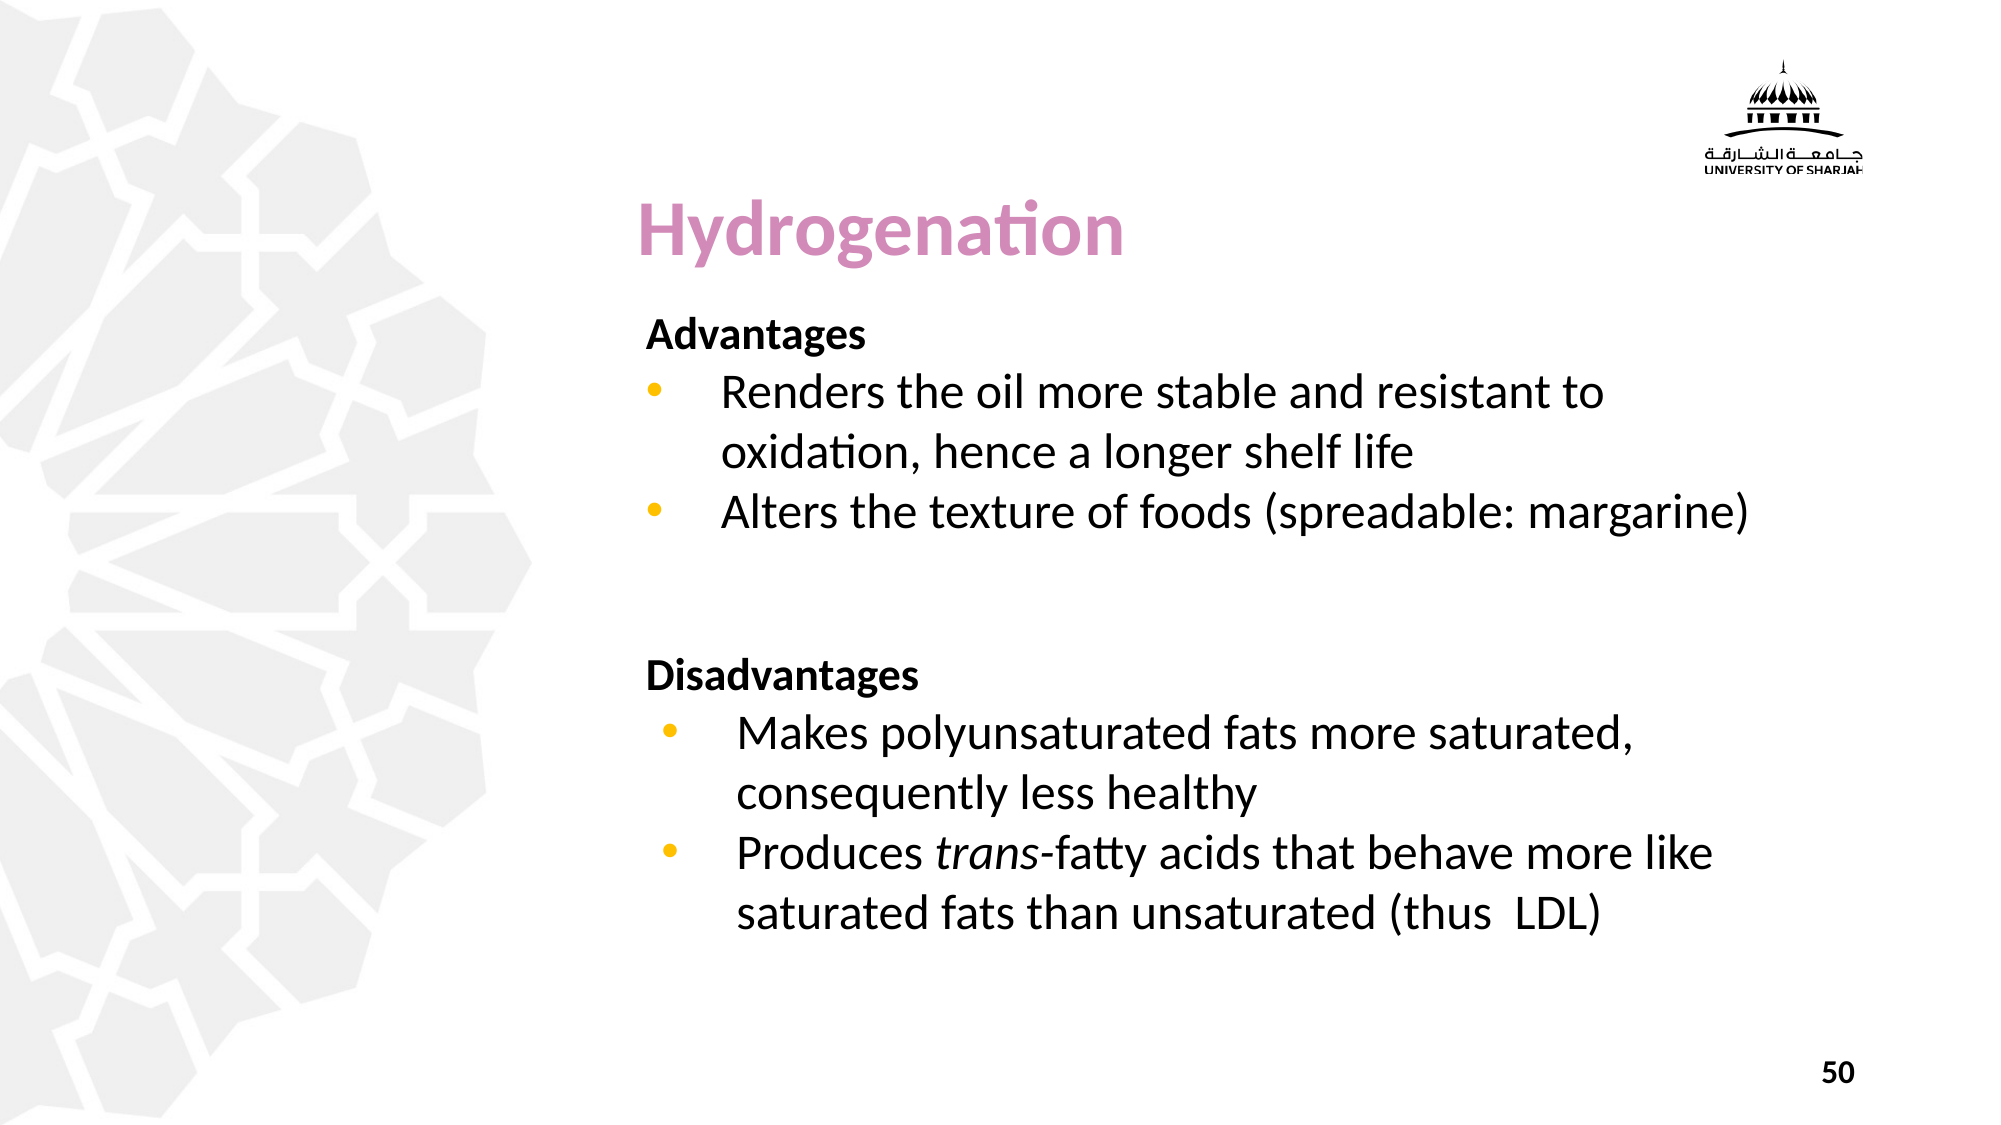

# Hydrogenation
Advantages
Renders the oil more stable and resistant to oxidation, hence a longer shelf life
Alters the texture of foods (spreadable: margarine)
Disadvantages
Makes polyunsaturated fats more saturated, consequently less healthy
Produces trans-fatty acids that behave more like saturated fats than unsaturated (thus  LDL)

50